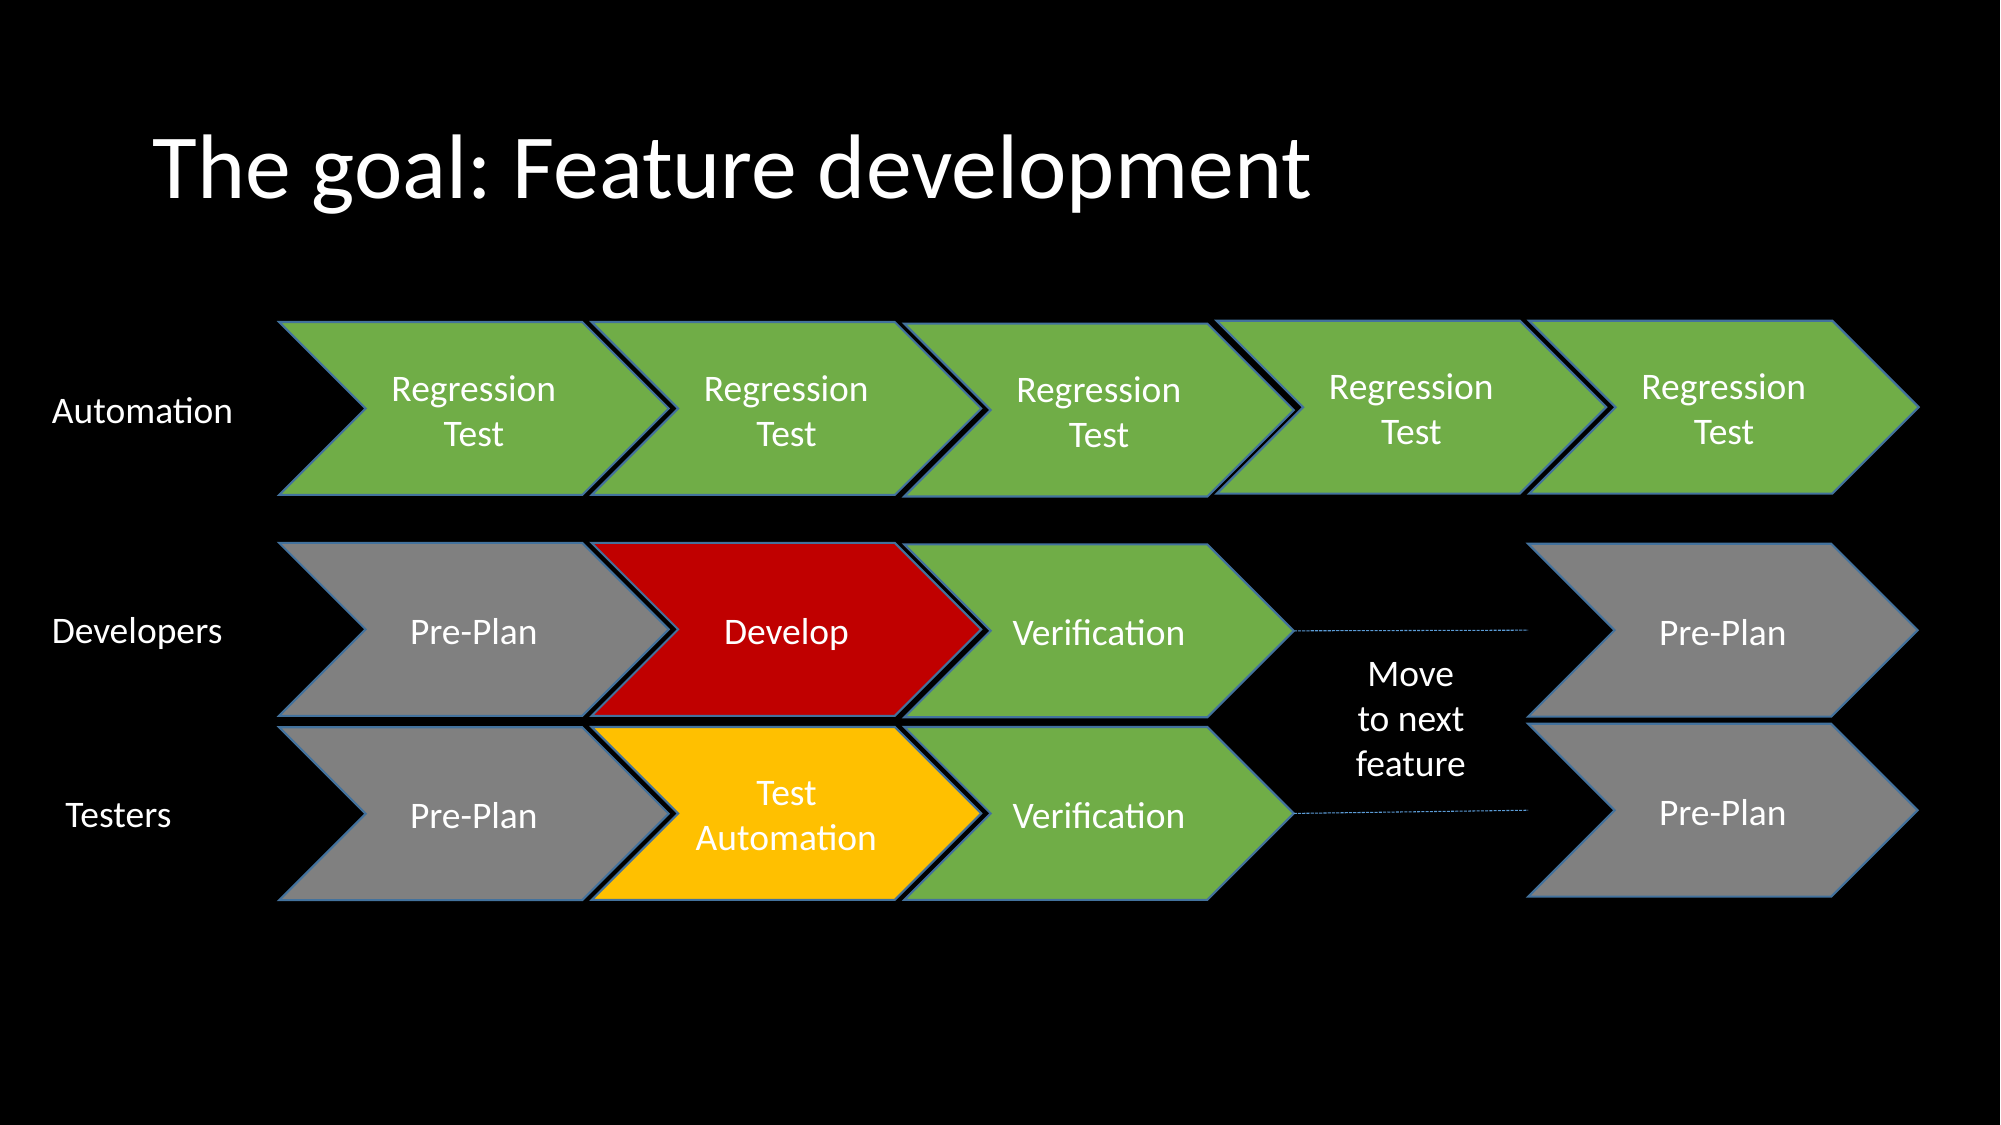

# The goal: Feature development
Regression Test
Regression Test
Regression Test
Regression Test
Regression Test
Automation
Pre-Plan
Develop
Pre-Plan
Verification
Developers
Move to next feature
Pre-Plan
Test Automation
Verification
Pre-Plan
Testers